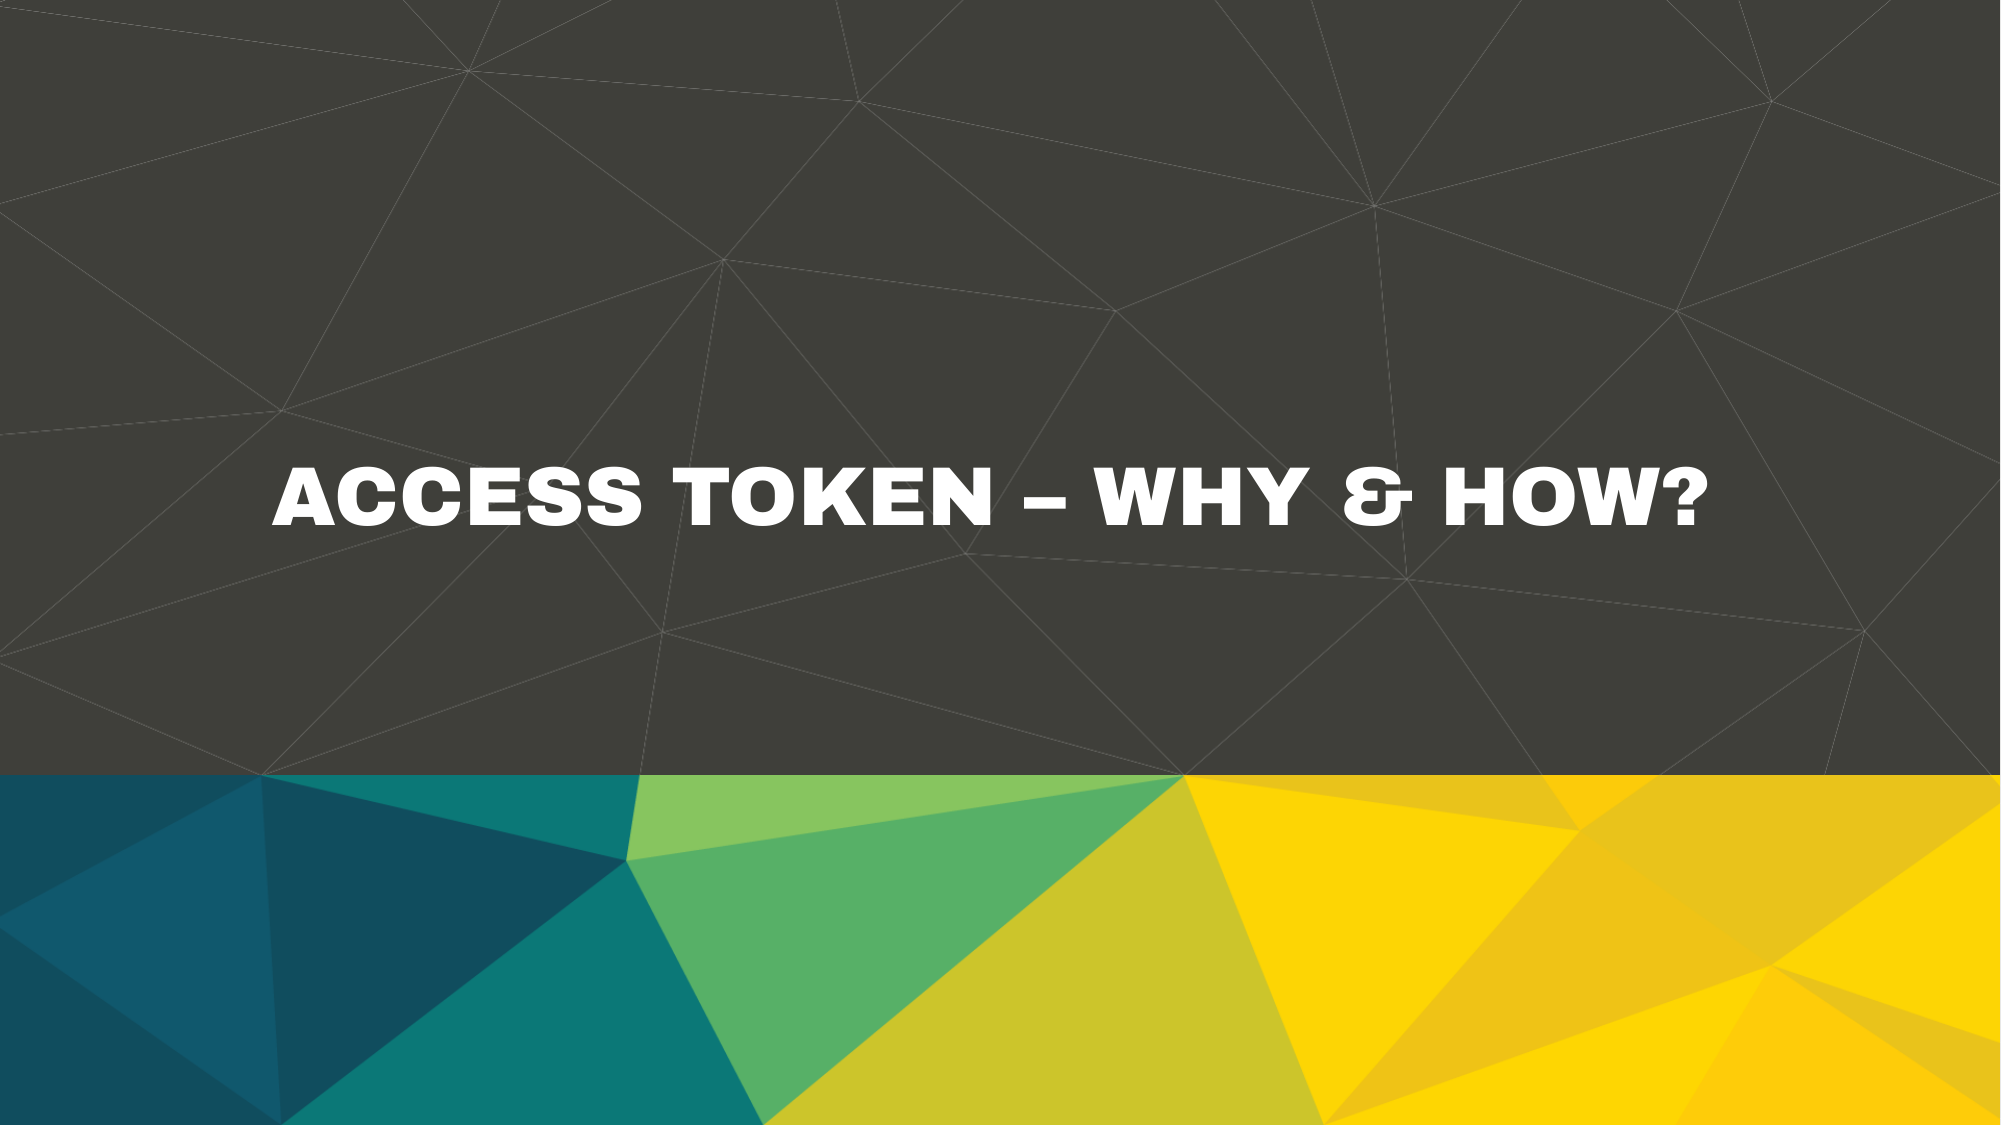

# ACCESS TOKEN – WHY & HOW?